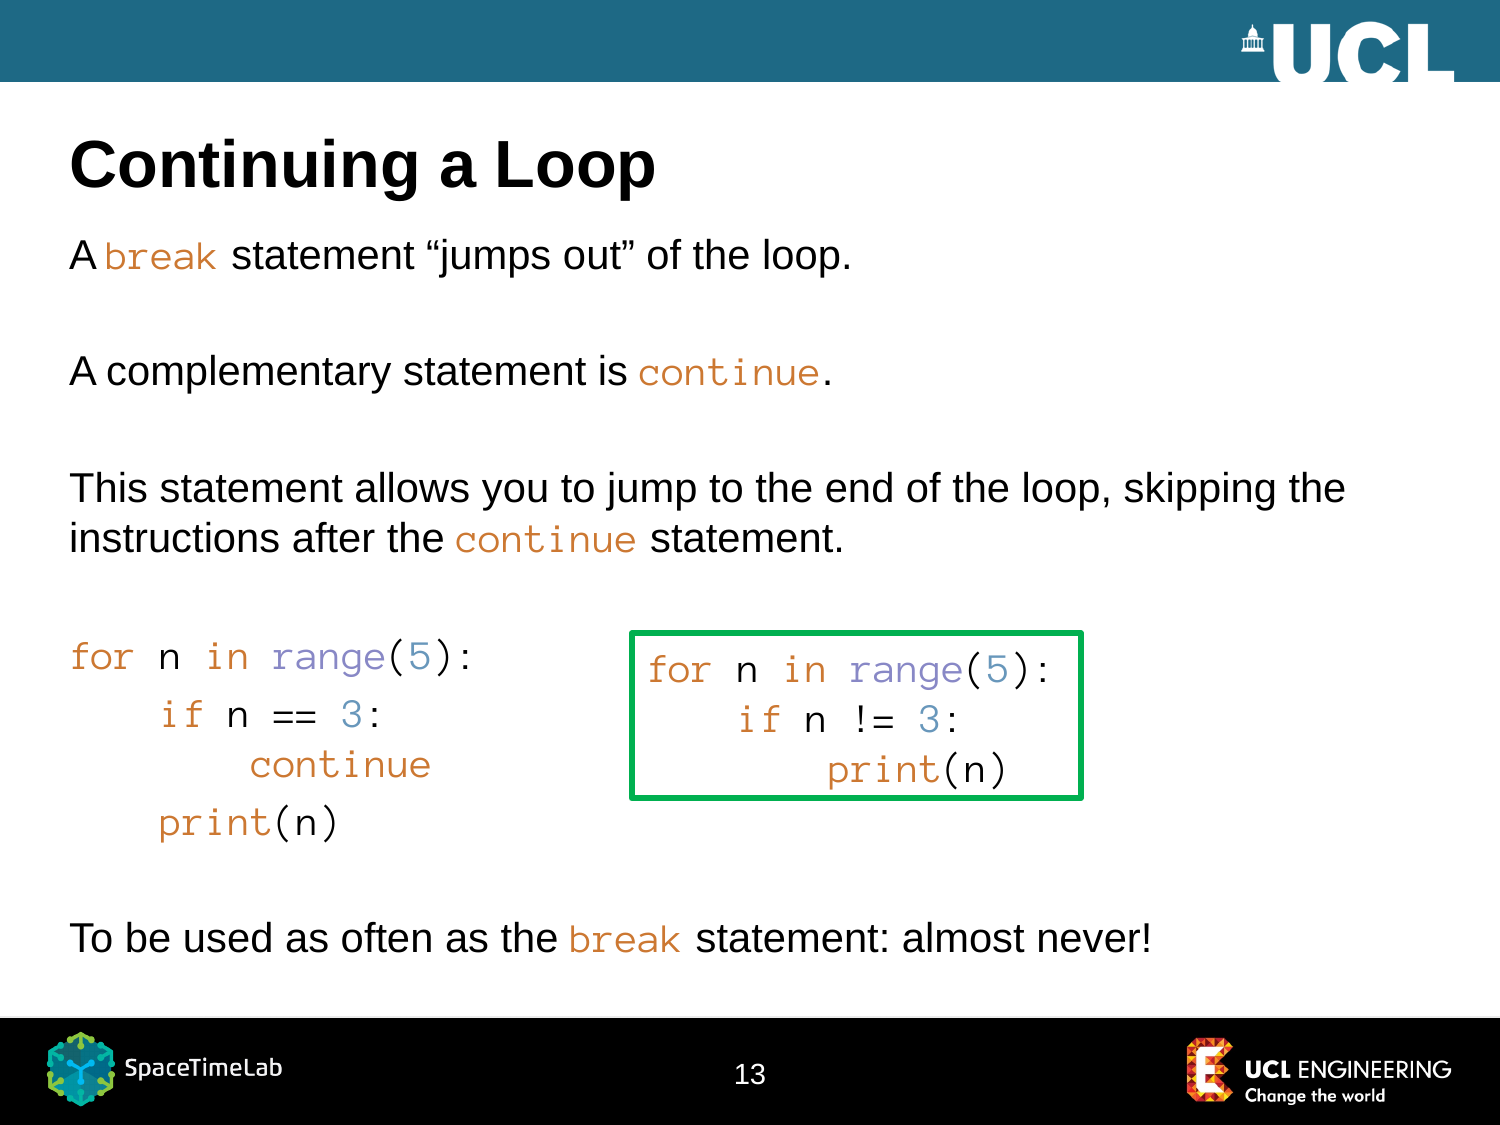

# Continuing a Loop
A break statement “jumps out” of the loop.

A complementary statement is continue.

This statement allows you to jump to the end of the loop, skipping the instructions after the continue statement.

for n in range(5):
    if n == 3:
        continue
    print(n)

To be used as often as the break statement: almost never!
for n in range(5):
    if n != 3:
        print(n)
14